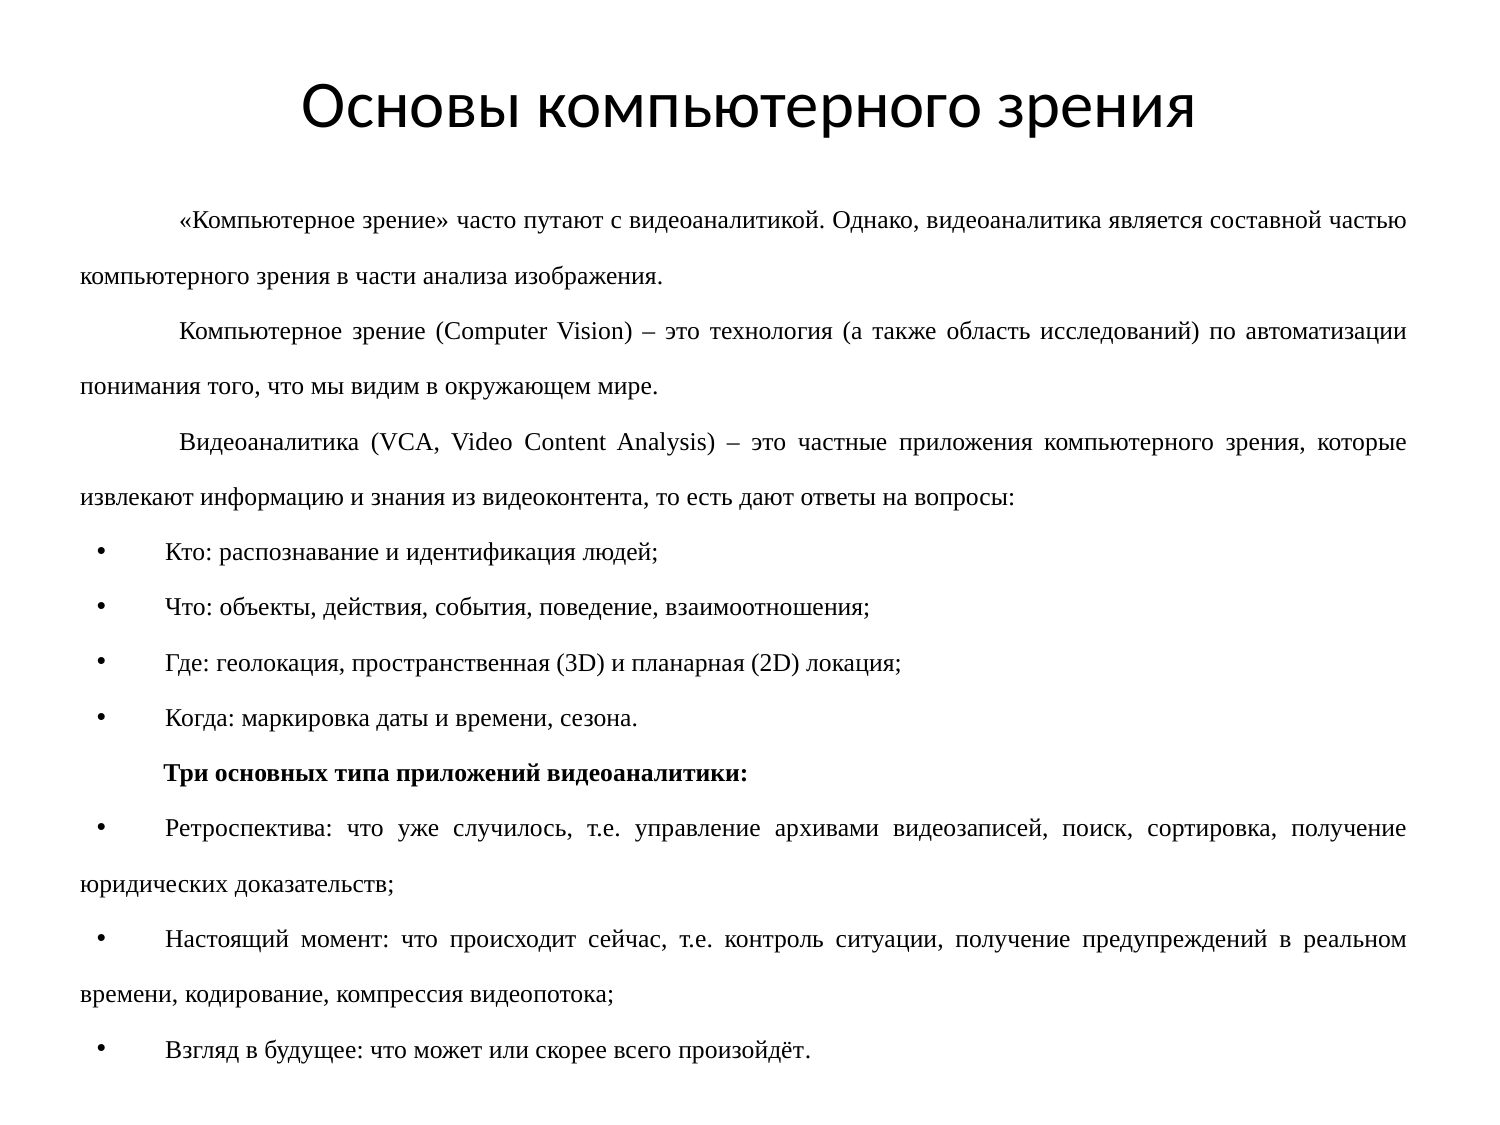

# Основы компьютерного зрения
	«Компьютерное зрение» часто путают с видеоаналитикой. Однако, видеоаналитика является составной частью компьютерного зрения в части анализа изображения.
	Компьютерное зрение (Computer Vision) – это технология (а также область исследований) по автоматизации понимания того, что мы видим в окружающем мире.
	Видеоаналитика (VCA, Video Content Analysis) – это частные приложения компьютерного зрения, которые извлекают информацию и знания из видеоконтента, то есть дают ответы на вопросы:
Кто: распознавание и идентификация людей;
Что: объекты, действия, события, поведение, взаимоотношения;
Где: геолокация, пространственная (3D) и планарная (2D) локация;
Когда: маркировка даты и времени, сезона.
Три основных типа приложений видеоаналитики:
Ретроспектива: что уже случилось, т.е. управление архивами видеозаписей, поиск, сортировка, получение юридических доказательств;
Настоящий момент: что происходит сейчас, т.е. контроль ситуации, получение предупреждений в реальном времени, кодирование, компрессия видеопотока;
Взгляд в будущее: что может или скорее всего произойдёт.